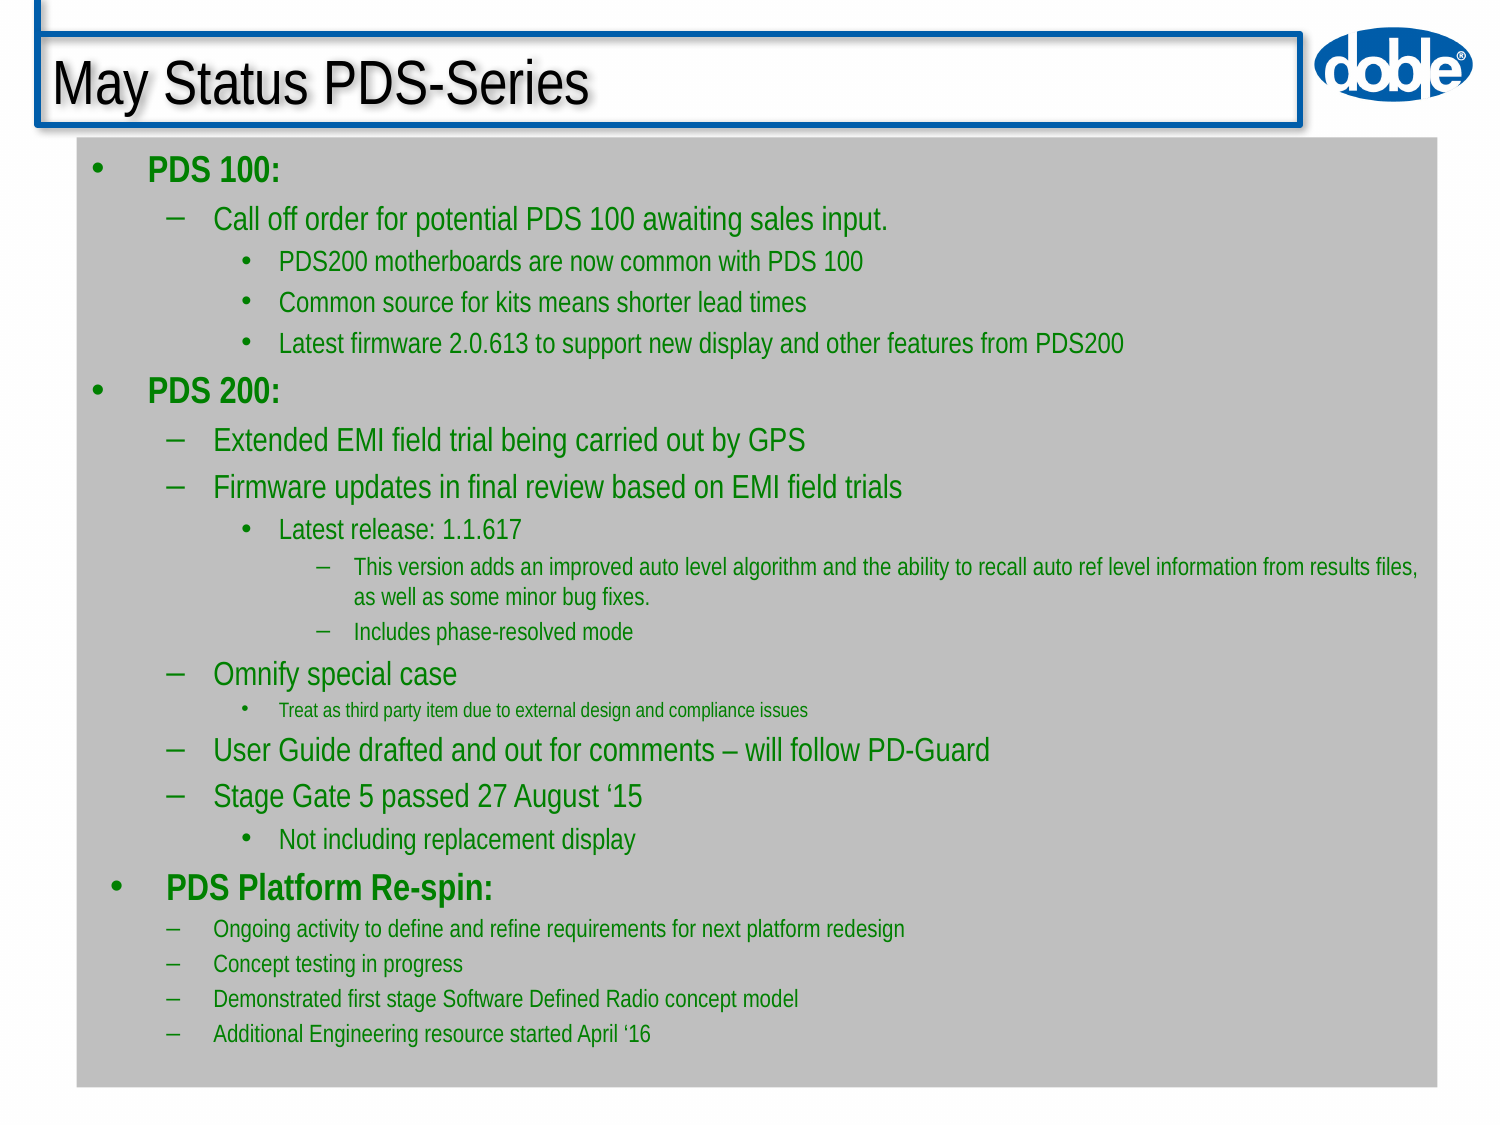

# May Status PDS-Series
PDS 100:
Call off order for potential PDS 100 awaiting sales input.
PDS200 motherboards are now common with PDS 100
Common source for kits means shorter lead times
Latest firmware 2.0.613 to support new display and other features from PDS200
PDS 200:
Extended EMI field trial being carried out by GPS
Firmware updates in final review based on EMI field trials
Latest release: 1.1.617
This version adds an improved auto level algorithm and the ability to recall auto ref level information from results files, as well as some minor bug fixes.
Includes phase-resolved mode
Omnify special case
Treat as third party item due to external design and compliance issues
User Guide drafted and out for comments – will follow PD-Guard
Stage Gate 5 passed 27 August ‘15
Not including replacement display
PDS Platform Re-spin:
Ongoing activity to define and refine requirements for next platform redesign
Concept testing in progress
Demonstrated first stage Software Defined Radio concept model
Additional Engineering resource started April ‘16